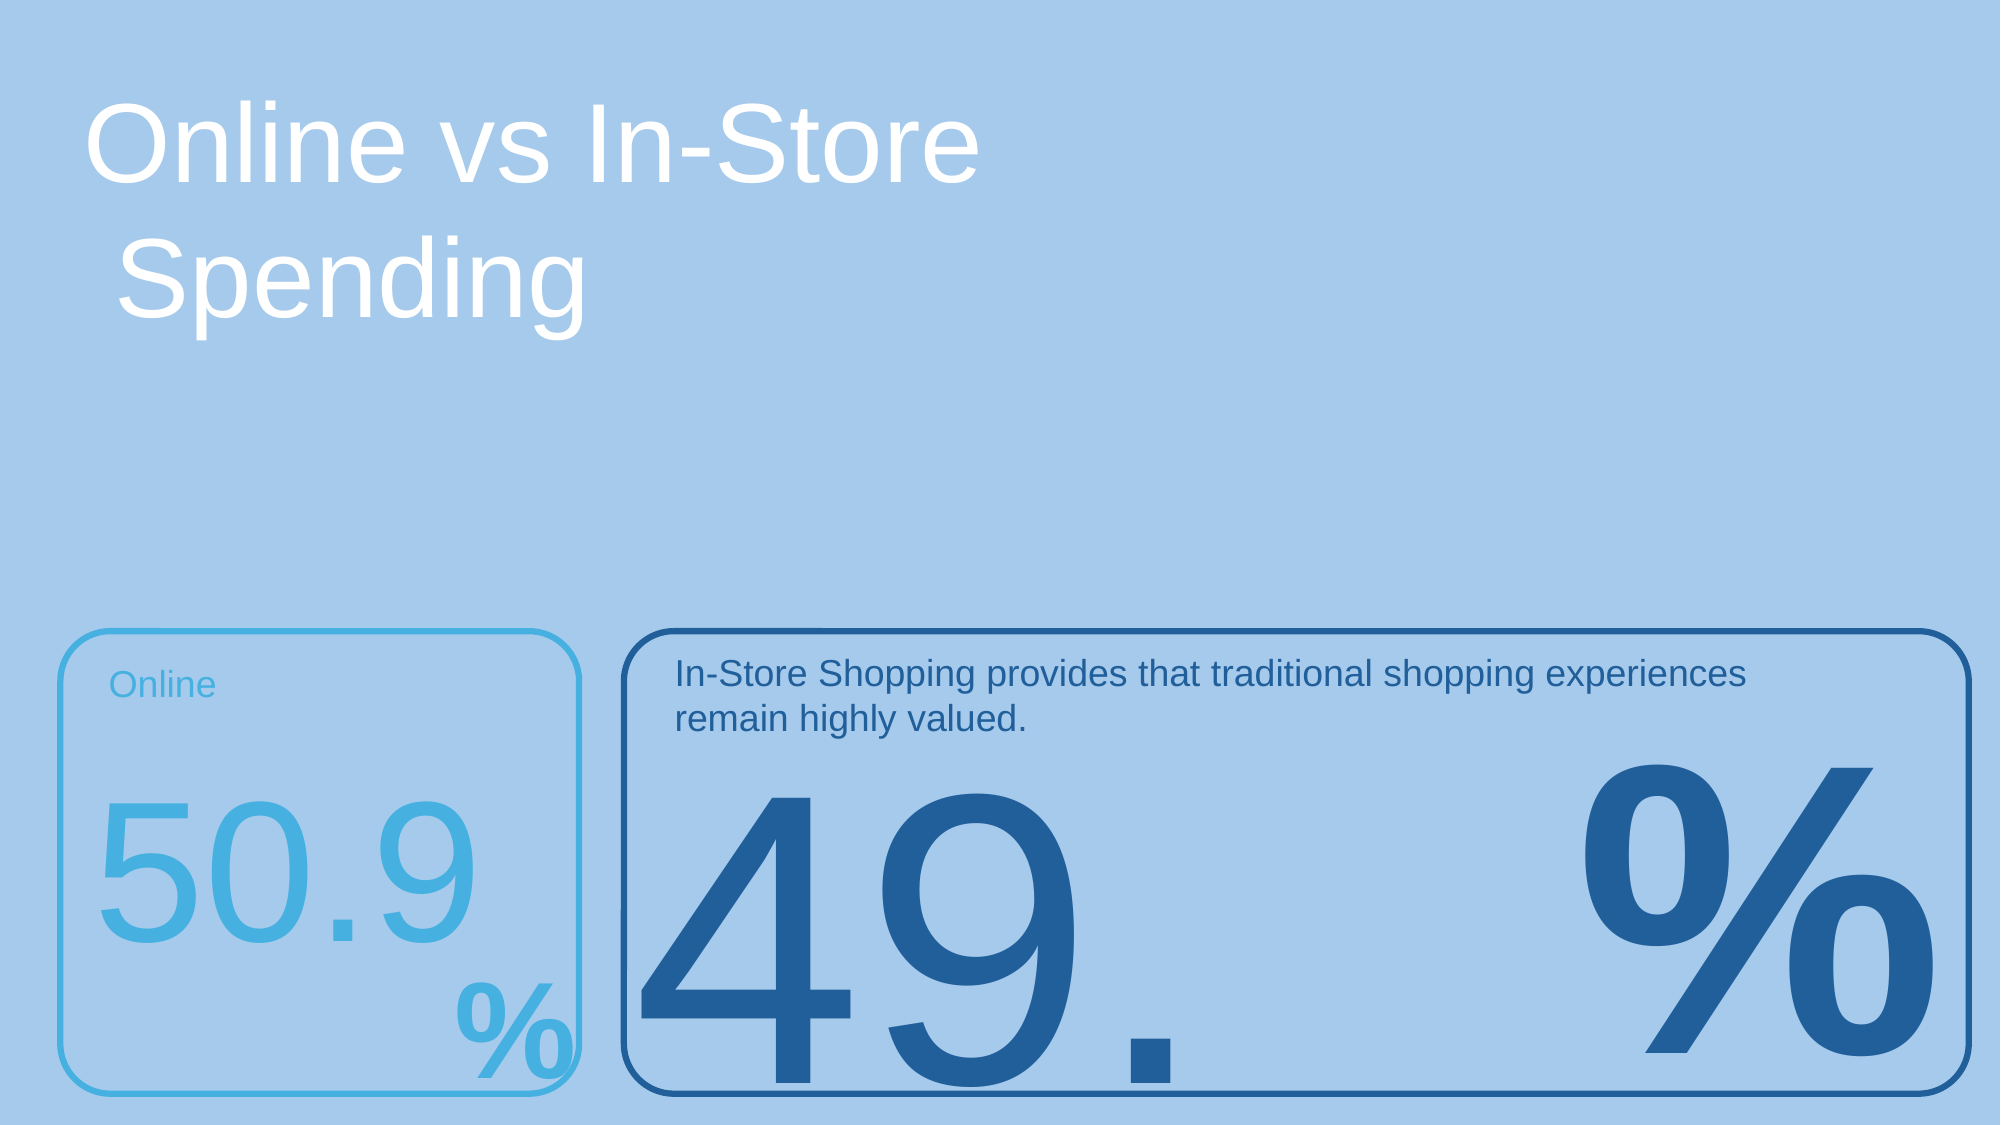

Online vs In-Store
 Spending

%
In-Store Shopping provides that traditional shopping experiences remain highly valued.
Online
49.1
50.9
%